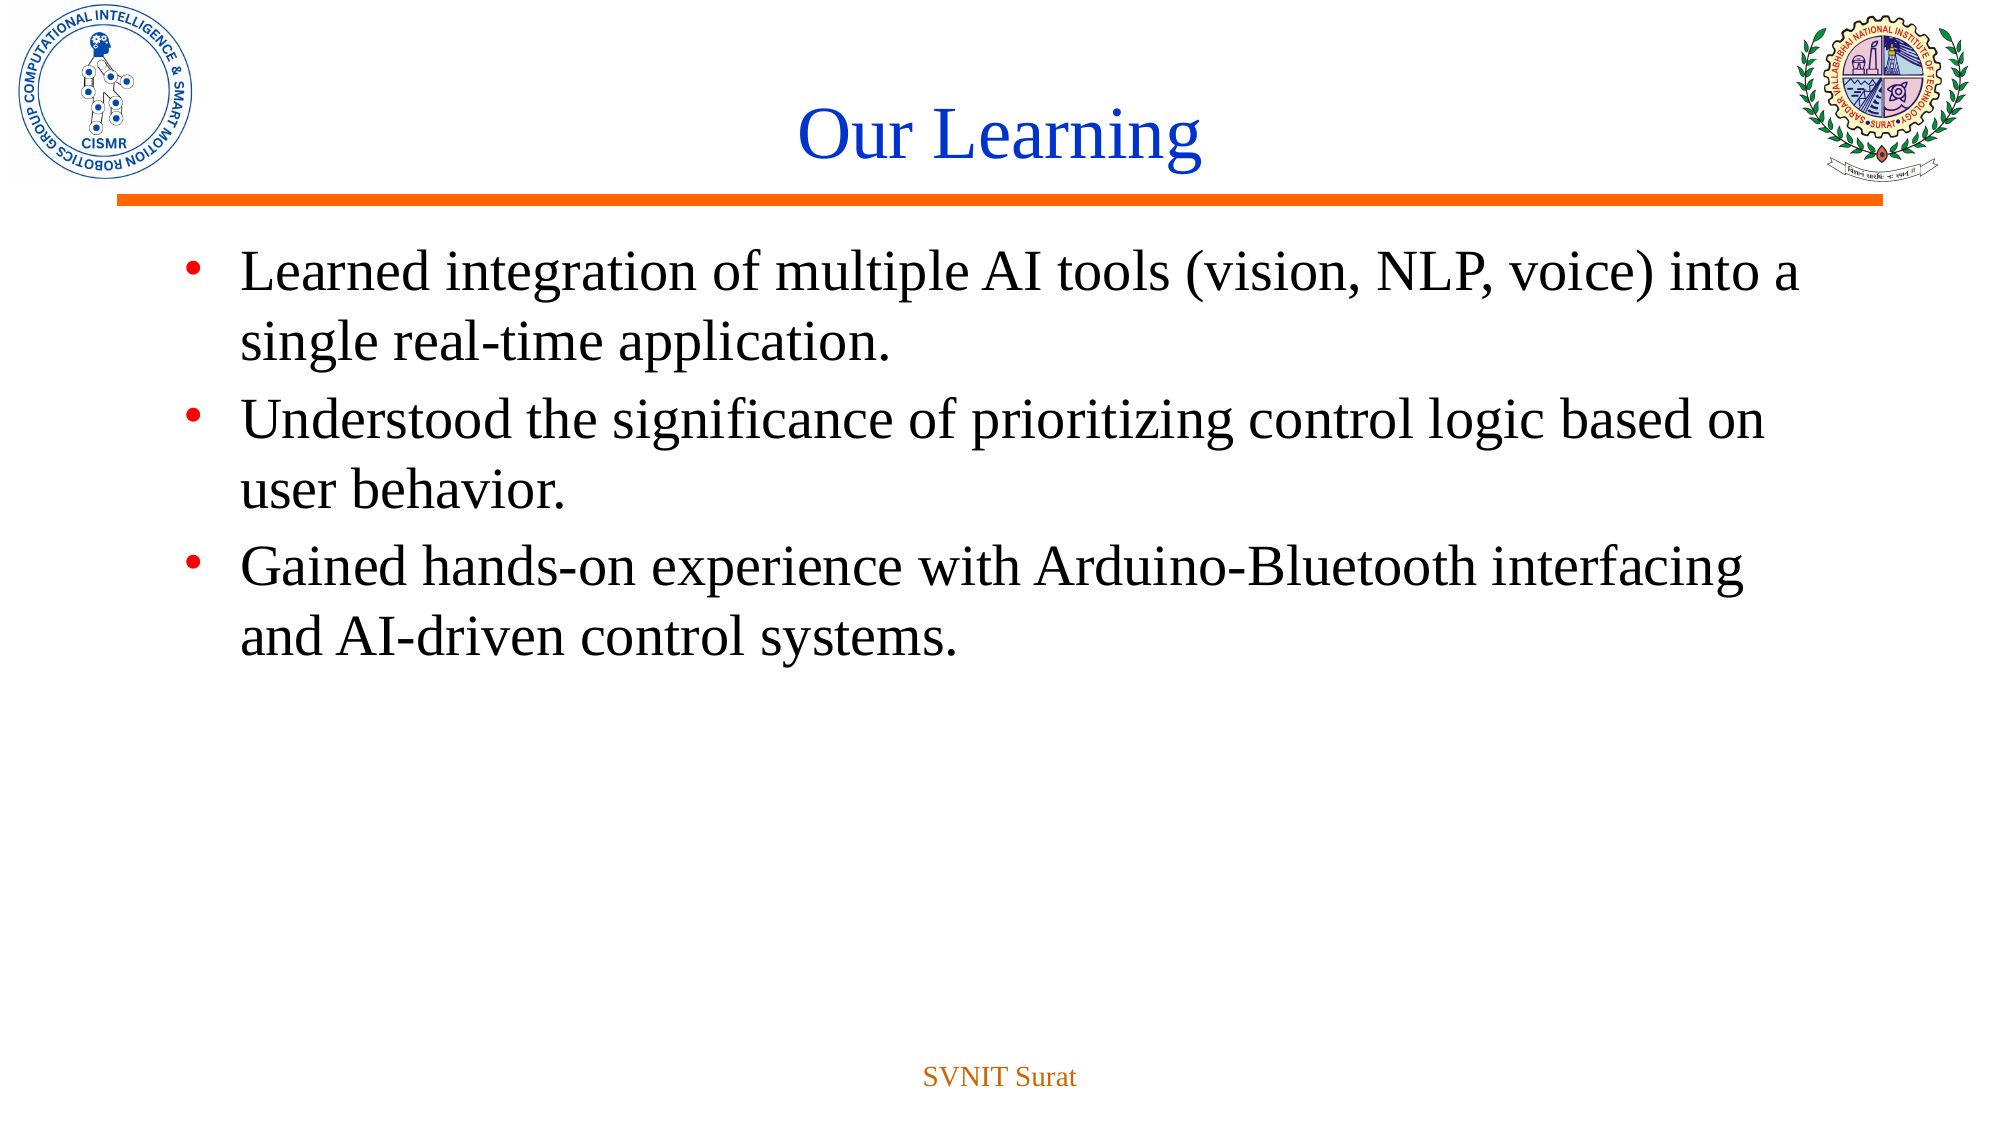

# Our Learning
Learned integration of multiple AI tools (vision, NLP, voice) into a single real-time application.
Understood the significance of prioritizing control logic based on user behavior.
Gained hands-on experience with Arduino-Bluetooth interfacing and AI-driven control systems.
SVNIT Surat